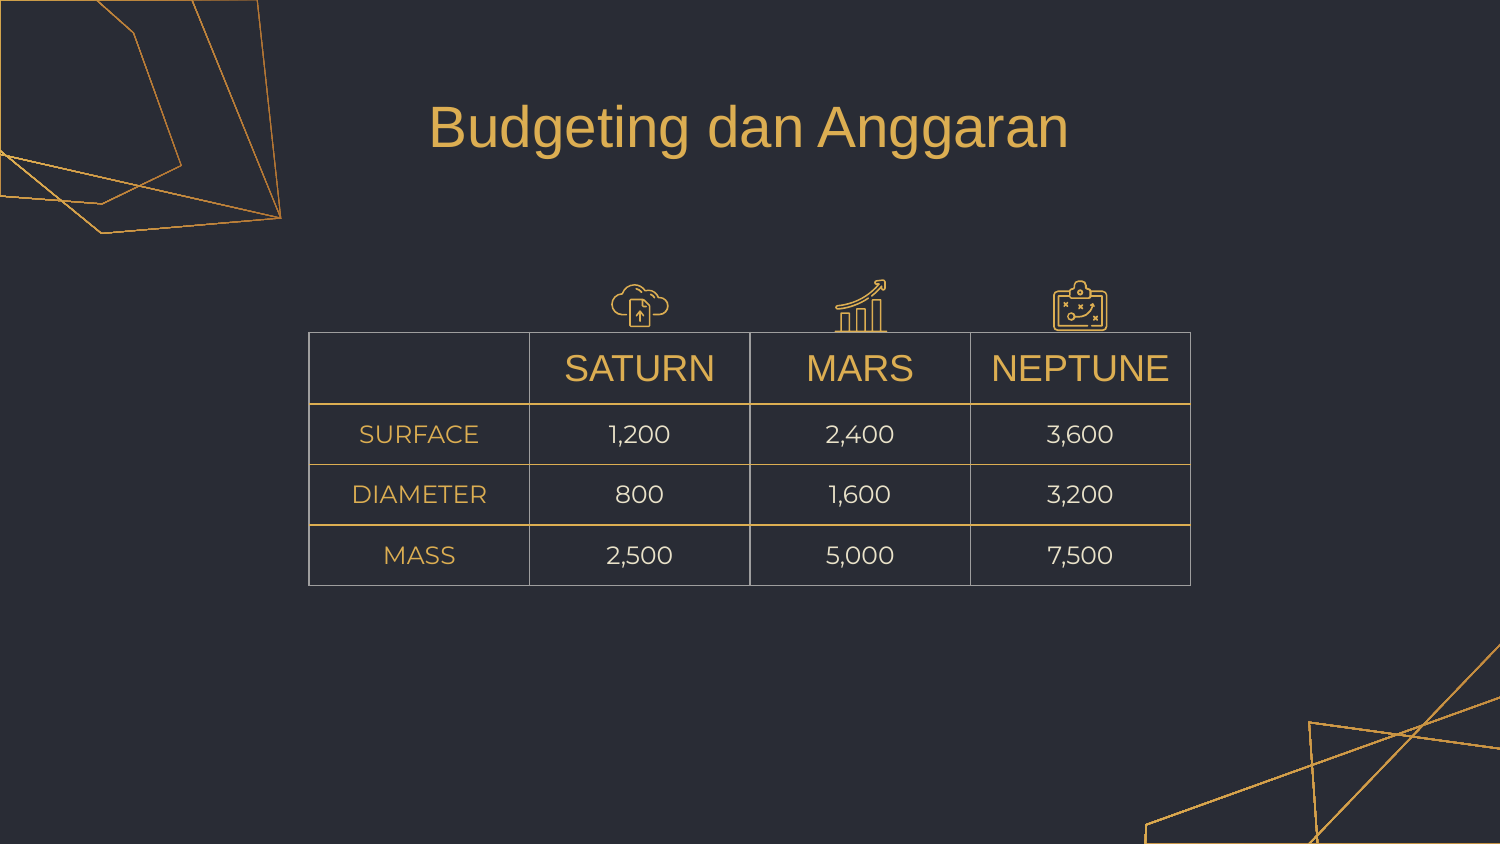

# Budgeting dan Anggaran

|  | SATURN | MARS | NEPTUNE |
| --- | --- | --- | --- |
| SURFACE | 1,200 | 2,400 | 3,600 |
| DIAMETER | 800 | 1,600 | 3,200 |
| MASS | 2,500 | 5,000 | 7,500 |